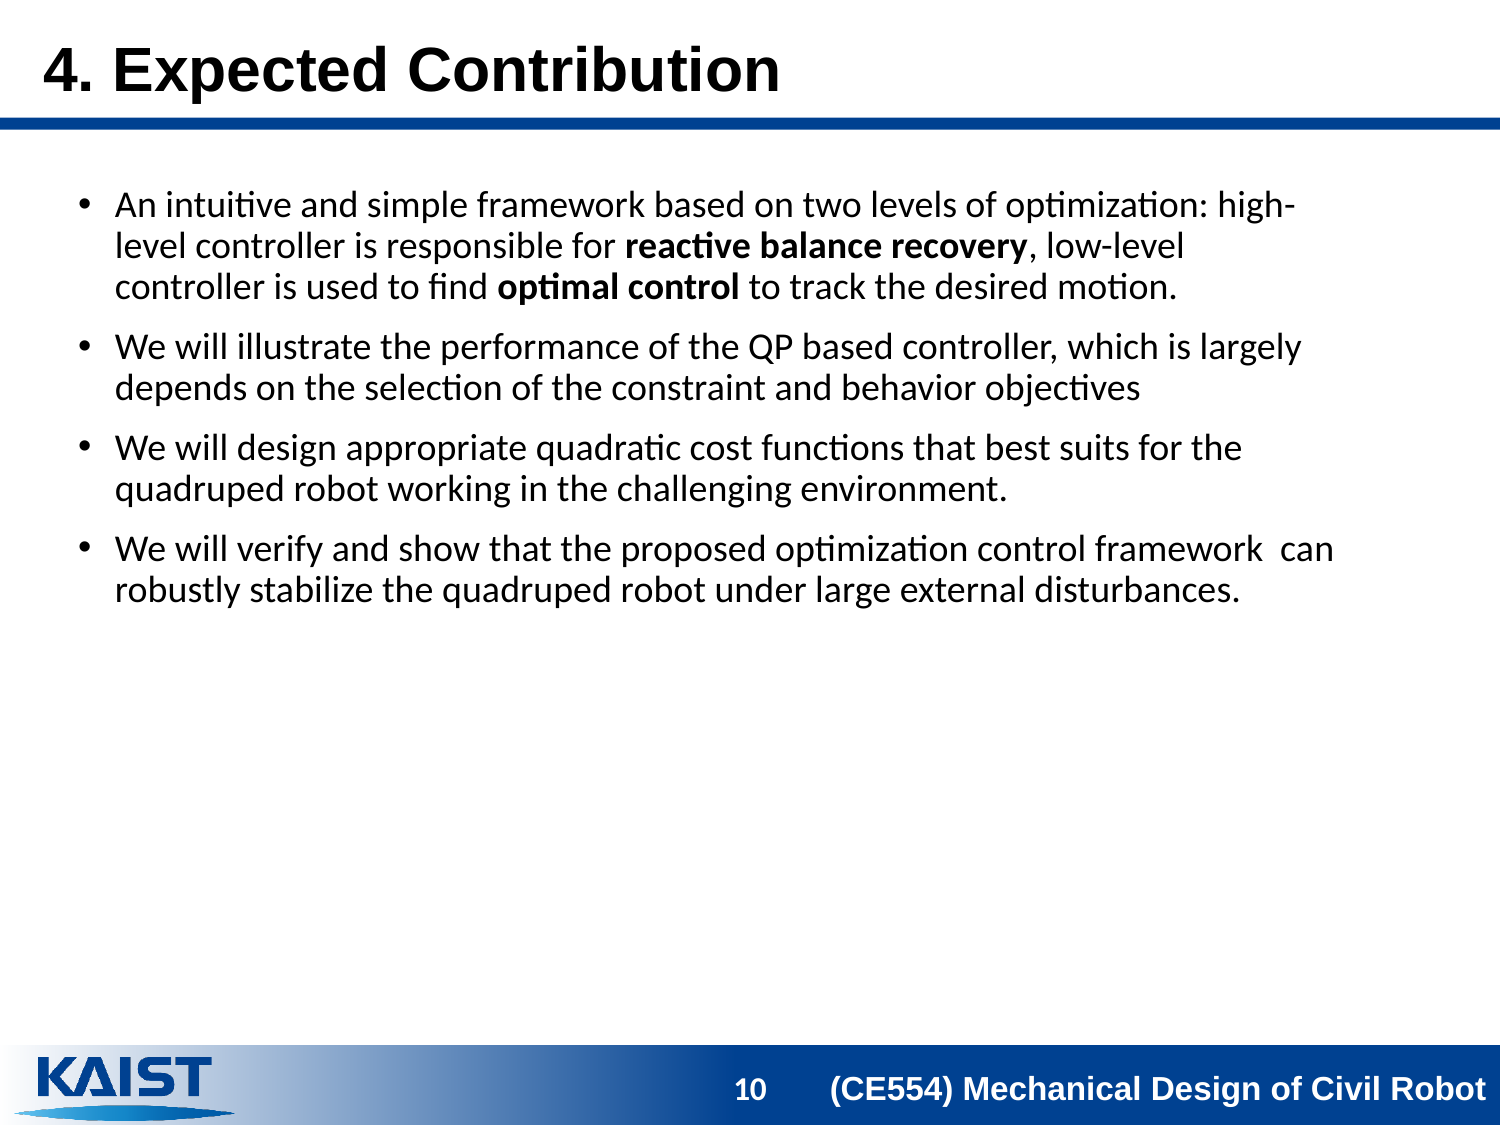

# 4. Expected Contribution
An intuitive and simple framework based on two levels of optimization: high-level controller is responsible for reactive balance recovery, low-level controller is used to find optimal control to track the desired motion.
We will illustrate the performance of the QP based controller, which is largely depends on the selection of the constraint and behavior objectives
We will design appropriate quadratic cost functions that best suits for the quadruped robot working in the challenging environment.
We will verify and show that the proposed optimization control framework  can robustly stabilize the quadruped robot under large external disturbances.